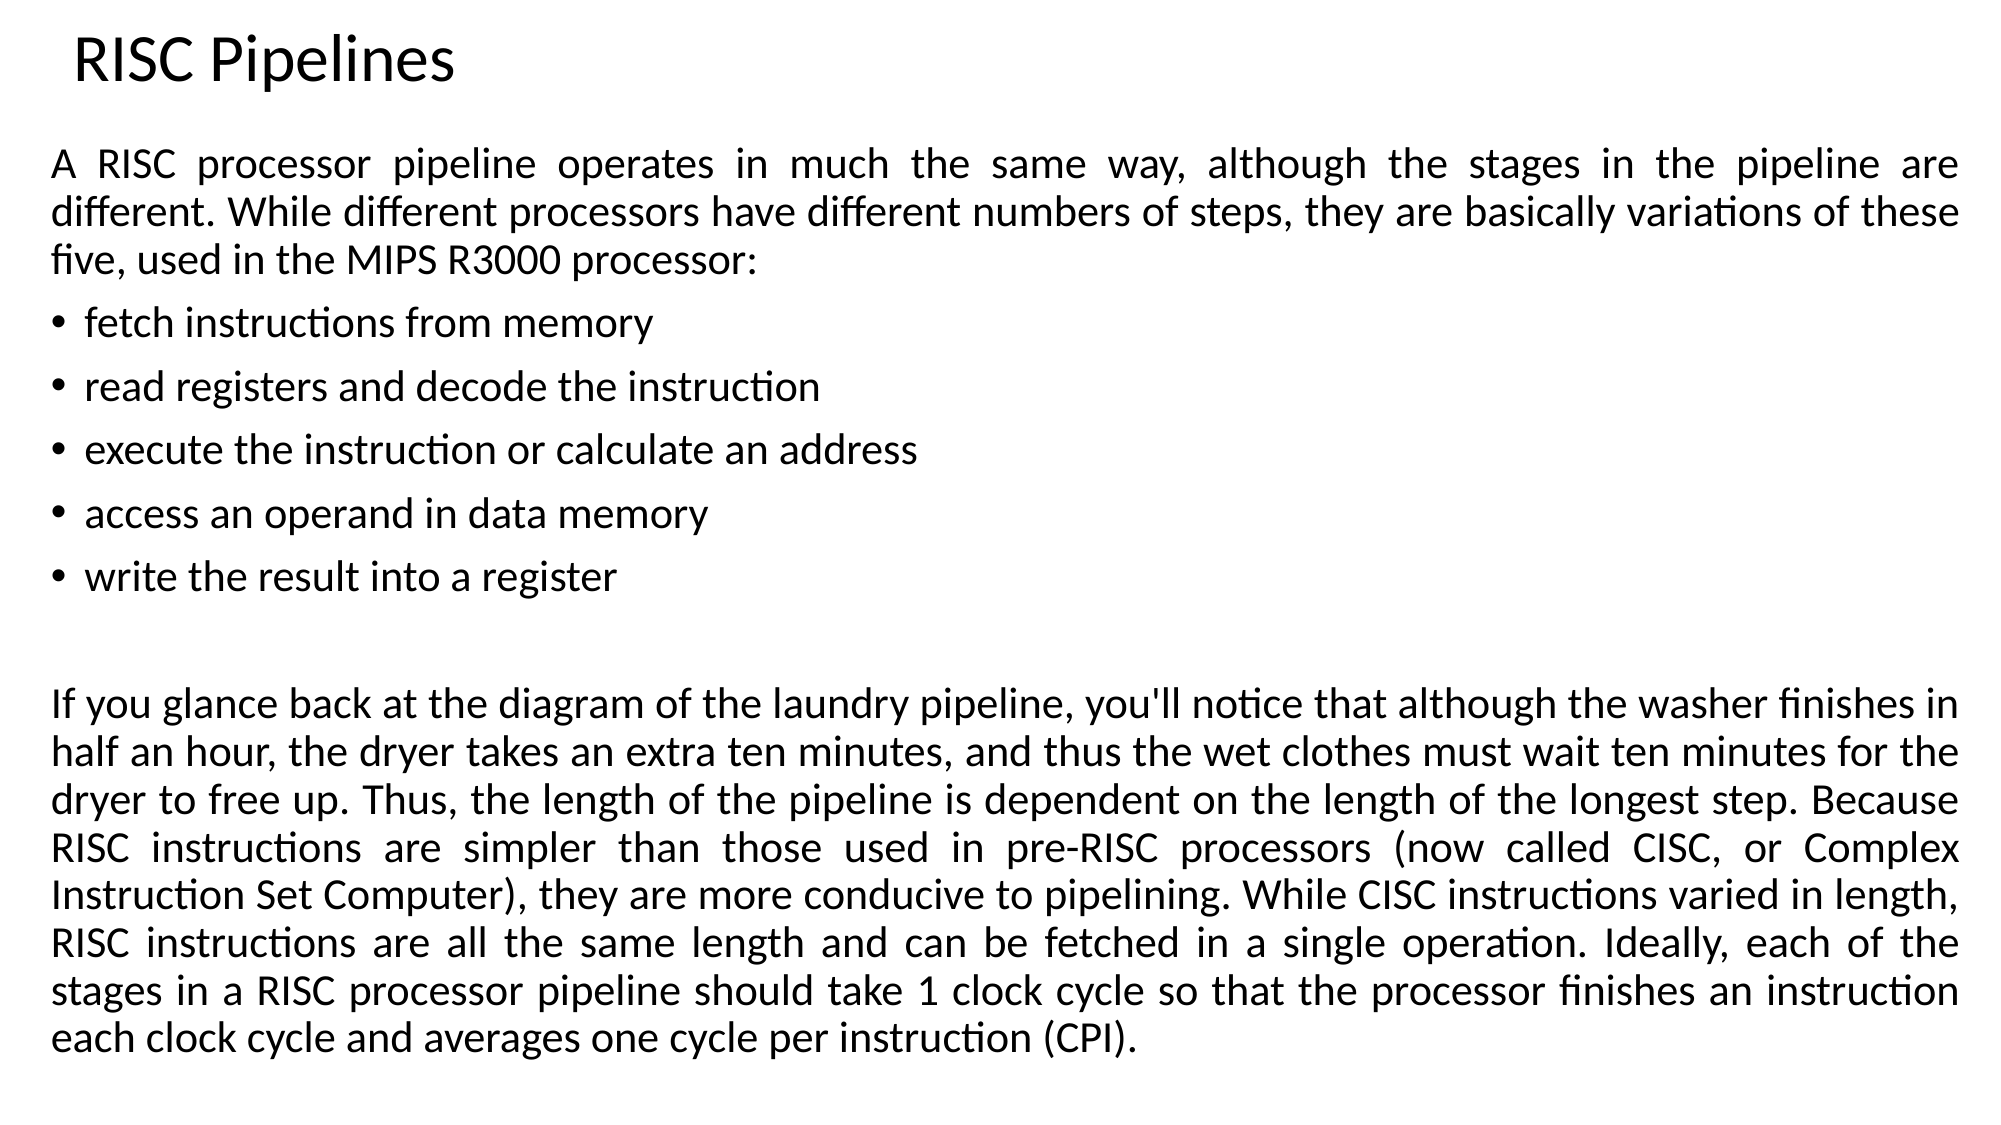

# RISC Pipelines
A RISC processor pipeline operates in much the same way, although the stages in the pipeline are different. While different processors have different numbers of steps, they are basically variations of these five, used in the MIPS R3000 processor:
fetch instructions from memory
read registers and decode the instruction
execute the instruction or calculate an address
access an operand in data memory
write the result into a register

If you glance back at the diagram of the laundry pipeline, you'll notice that although the washer finishes in half an hour, the dryer takes an extra ten minutes, and thus the wet clothes must wait ten minutes for the dryer to free up. Thus, the length of the pipeline is dependent on the length of the longest step. Because RISC instructions are simpler than those used in pre-RISC processors (now called CISC, or Complex Instruction Set Computer), they are more conducive to pipelining. While CISC instructions varied in length, RISC instructions are all the same length and can be fetched in a single operation. Ideally, each of the stages in a RISC processor pipeline should take 1 clock cycle so that the processor finishes an instruction each clock cycle and averages one cycle per instruction (CPI).